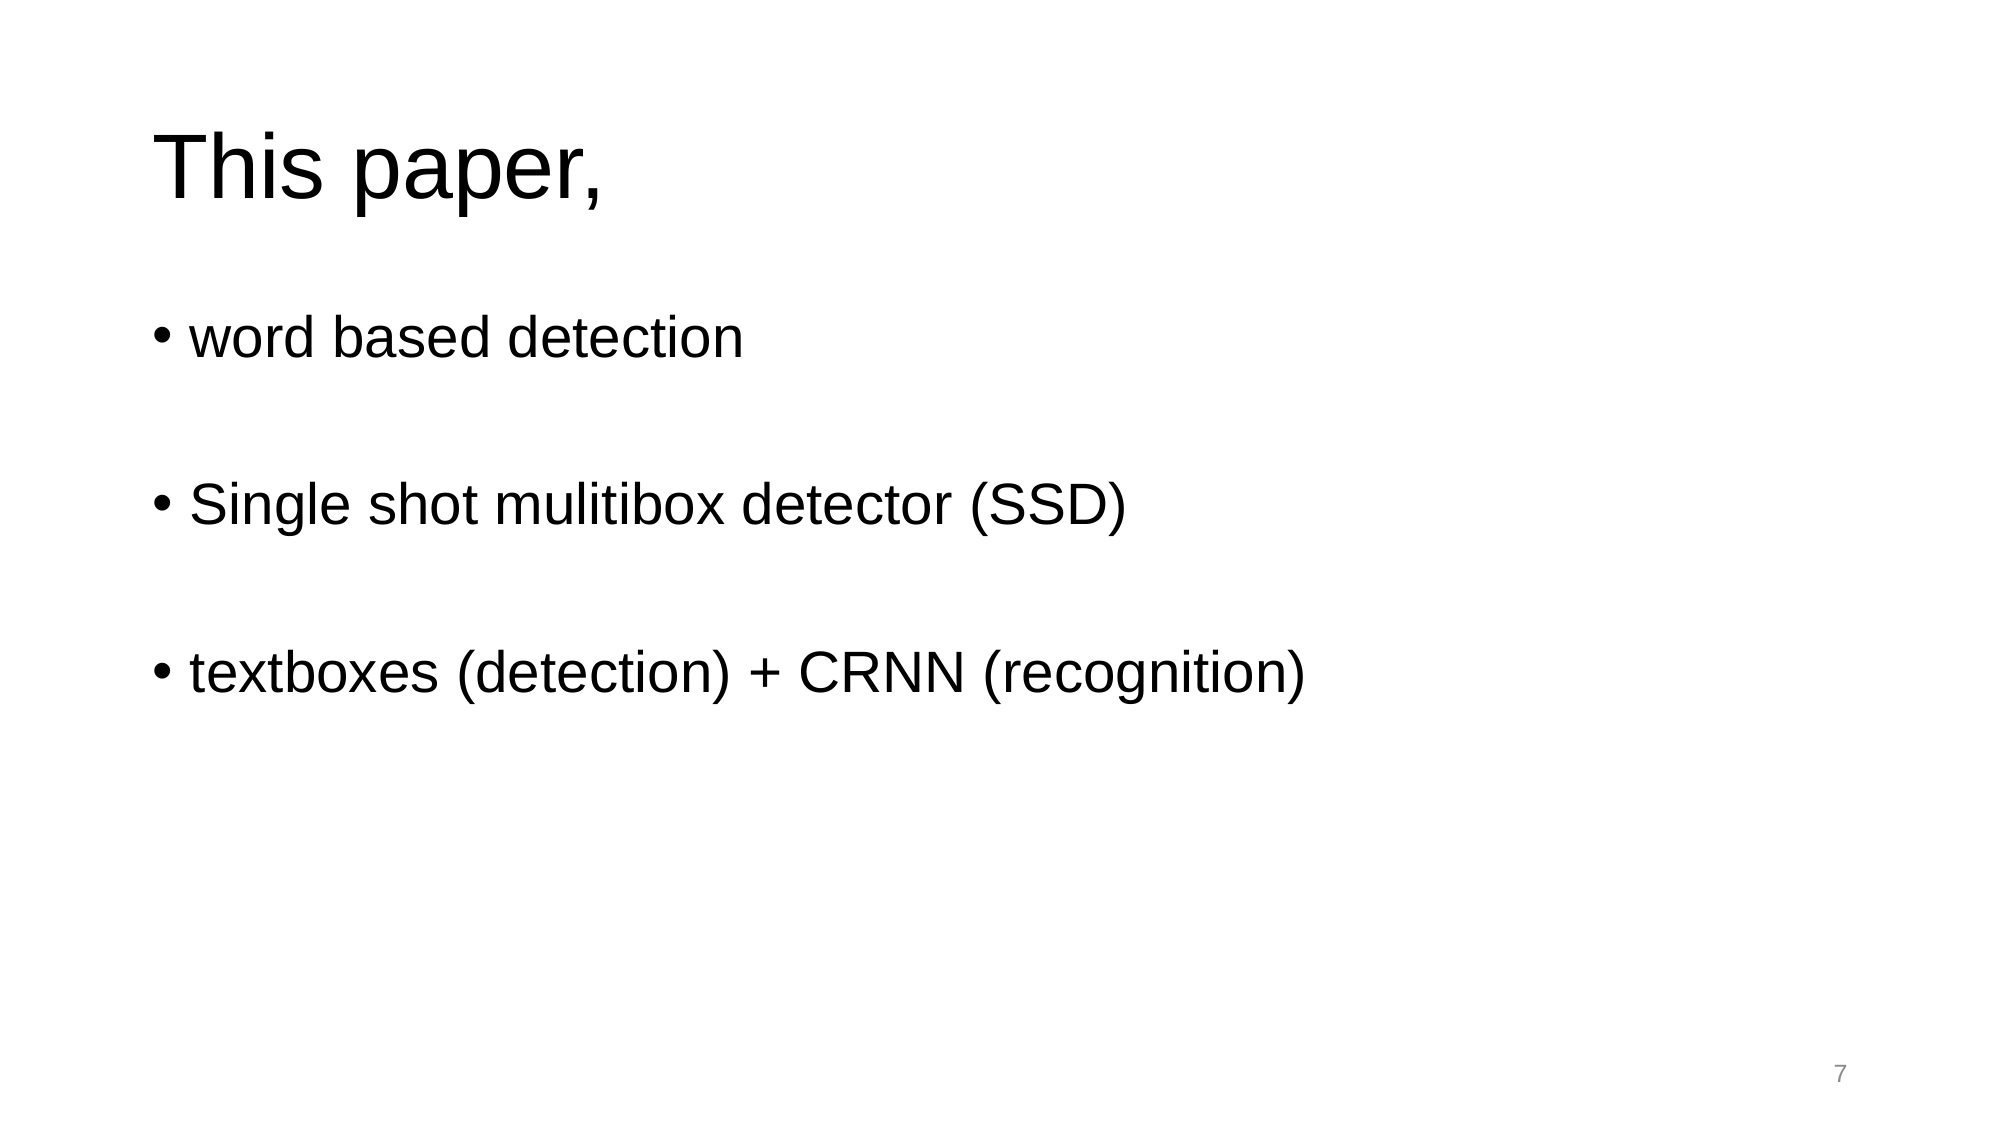

# This paper,
word based detection

Single shot mulitibox detector (SSD)

textboxes (detection) + CRNN (recognition)
7